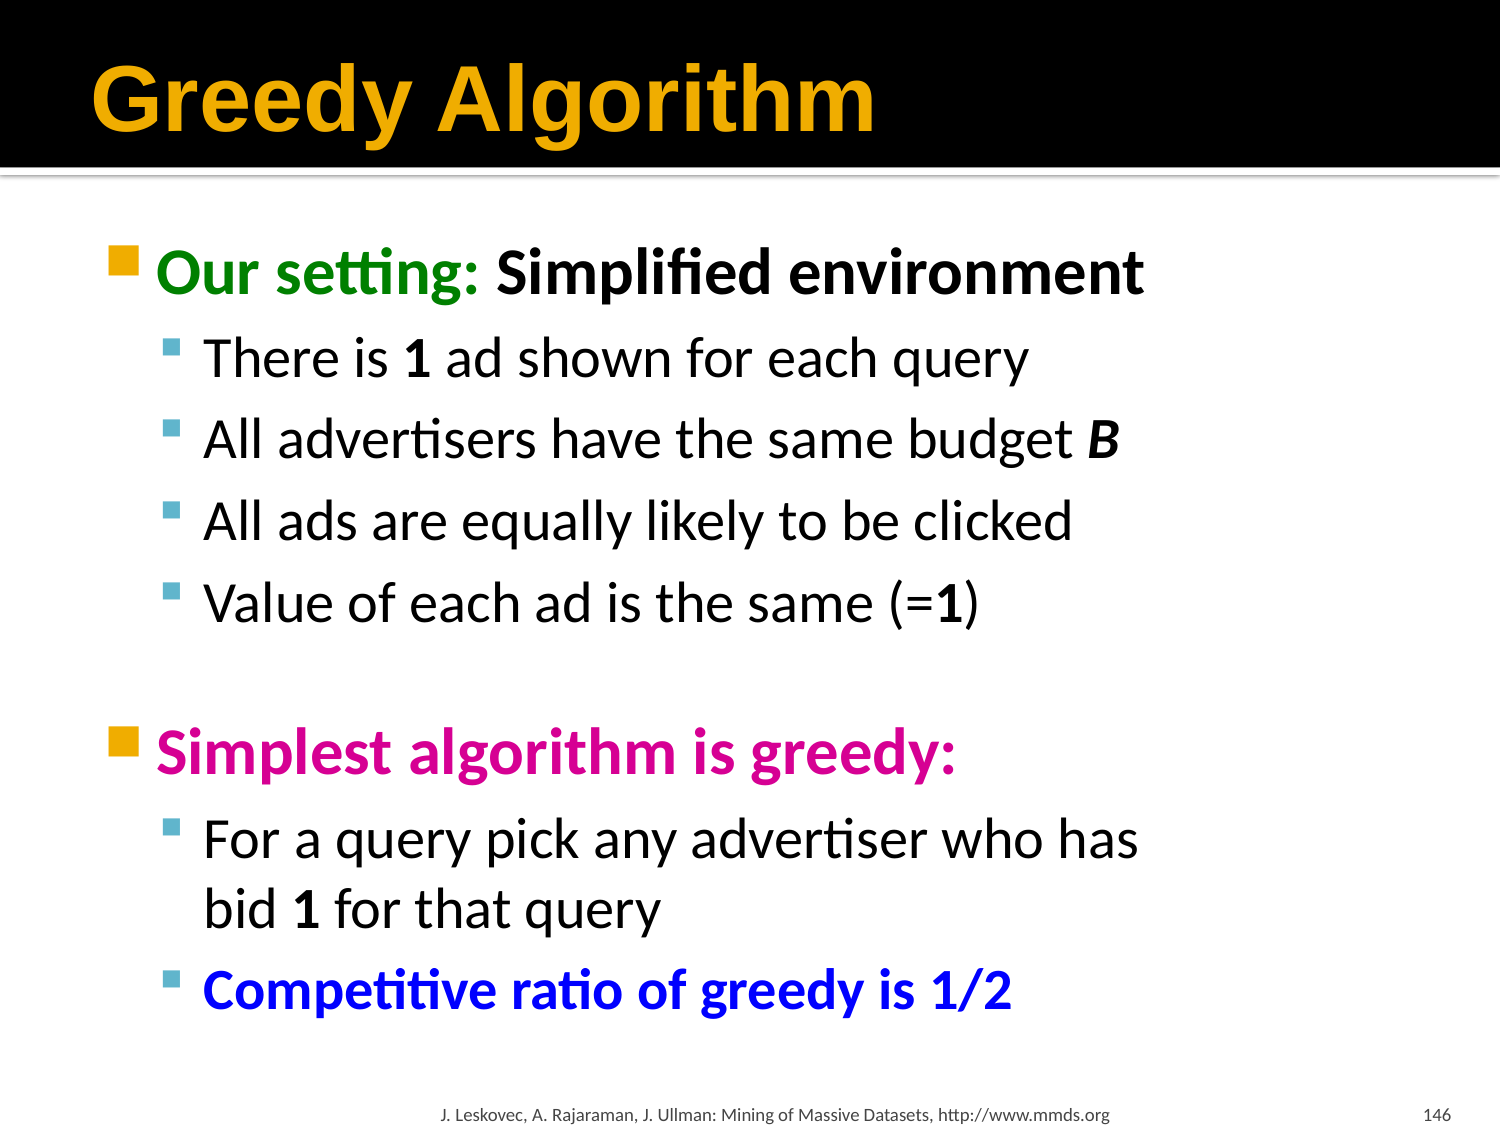

# Greedy Algorithm
Our setting: Simplified environment
There is 1 ad shown for each query
All advertisers have the same budget B
All ads are equally likely to be clicked
Value of each ad is the same (=1)

Simplest algorithm is greedy:
For a query pick any advertiser who has
bid 1 for that query
Competitive ratio of greedy is 1/2

J. Leskovec, A. Rajaraman, J. Ullman: Mining of Massive Datasets, http://www.mmds.org
146